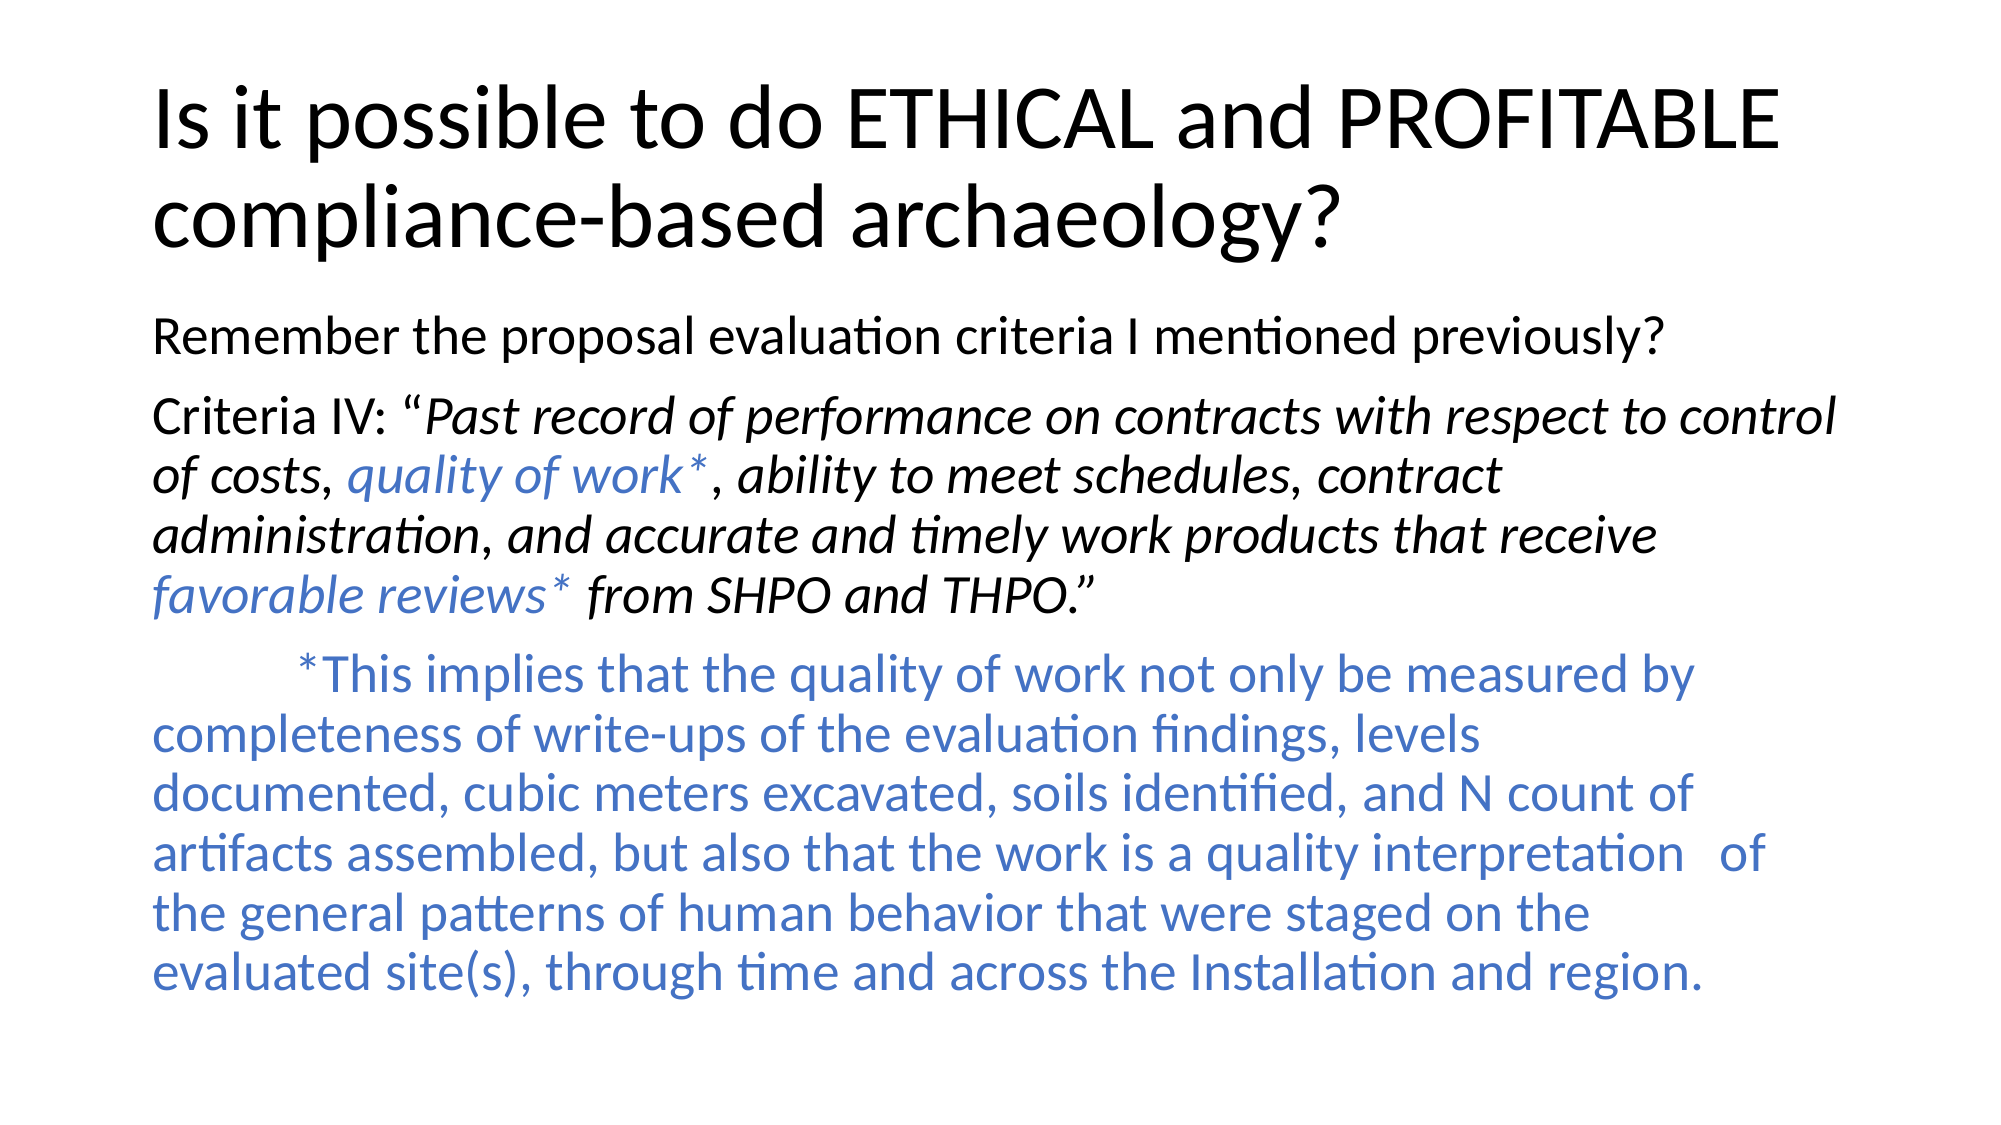

# Is it possible to do ETHICAL and PROFITABLE compliance-based archaeology?
Remember the proposal evaluation criteria I mentioned previously?
Criteria IV: “Past record of performance on contracts with respect to control of costs, quality of work*, ability to meet schedules, contract administration, and accurate and timely work products that receive favorable reviews* from SHPO and THPO.”
	*This implies that the quality of work not only be measured by 	completeness of write-ups of the evaluation findings, levels		documented, cubic meters excavated, soils identified, and N count of 	artifacts assembled, but also that the work is a quality interpretation 	of the general patterns of human behavior that were staged on the 	evaluated site(s), through time and across the Installation and region.